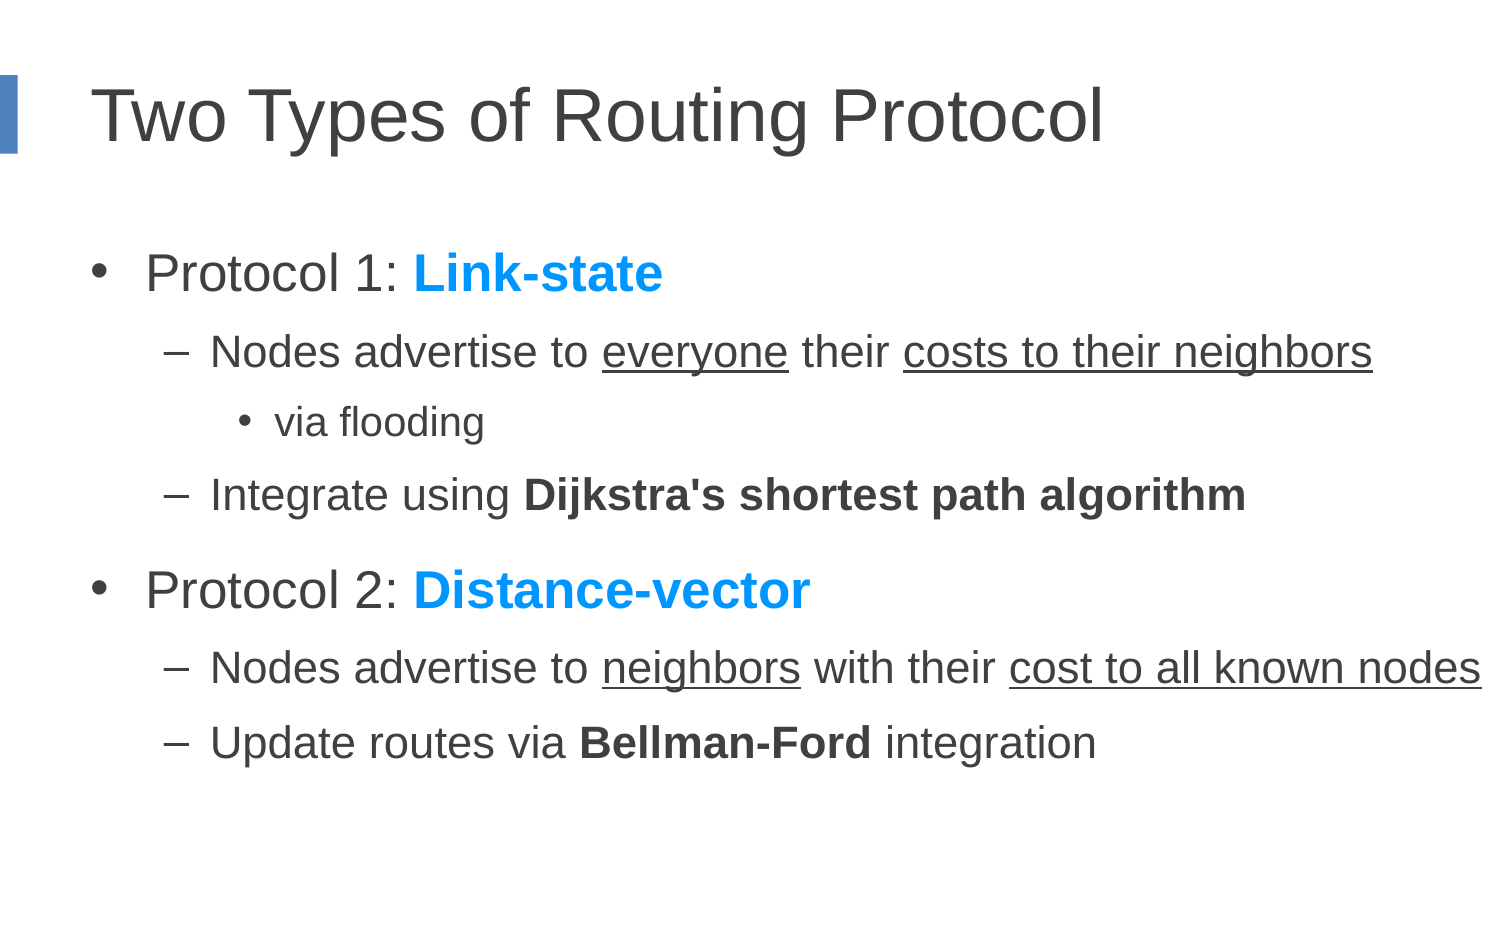

# Two Types of Routing Protocol
Protocol 1: Link-state
Nodes advertise to everyone their costs to their neighbors
via flooding
Integrate using Dijkstra's shortest path algorithm
Protocol 2: Distance-vector
Nodes advertise to neighbors with their cost to all known nodes
Update routes via Bellman-Ford integration